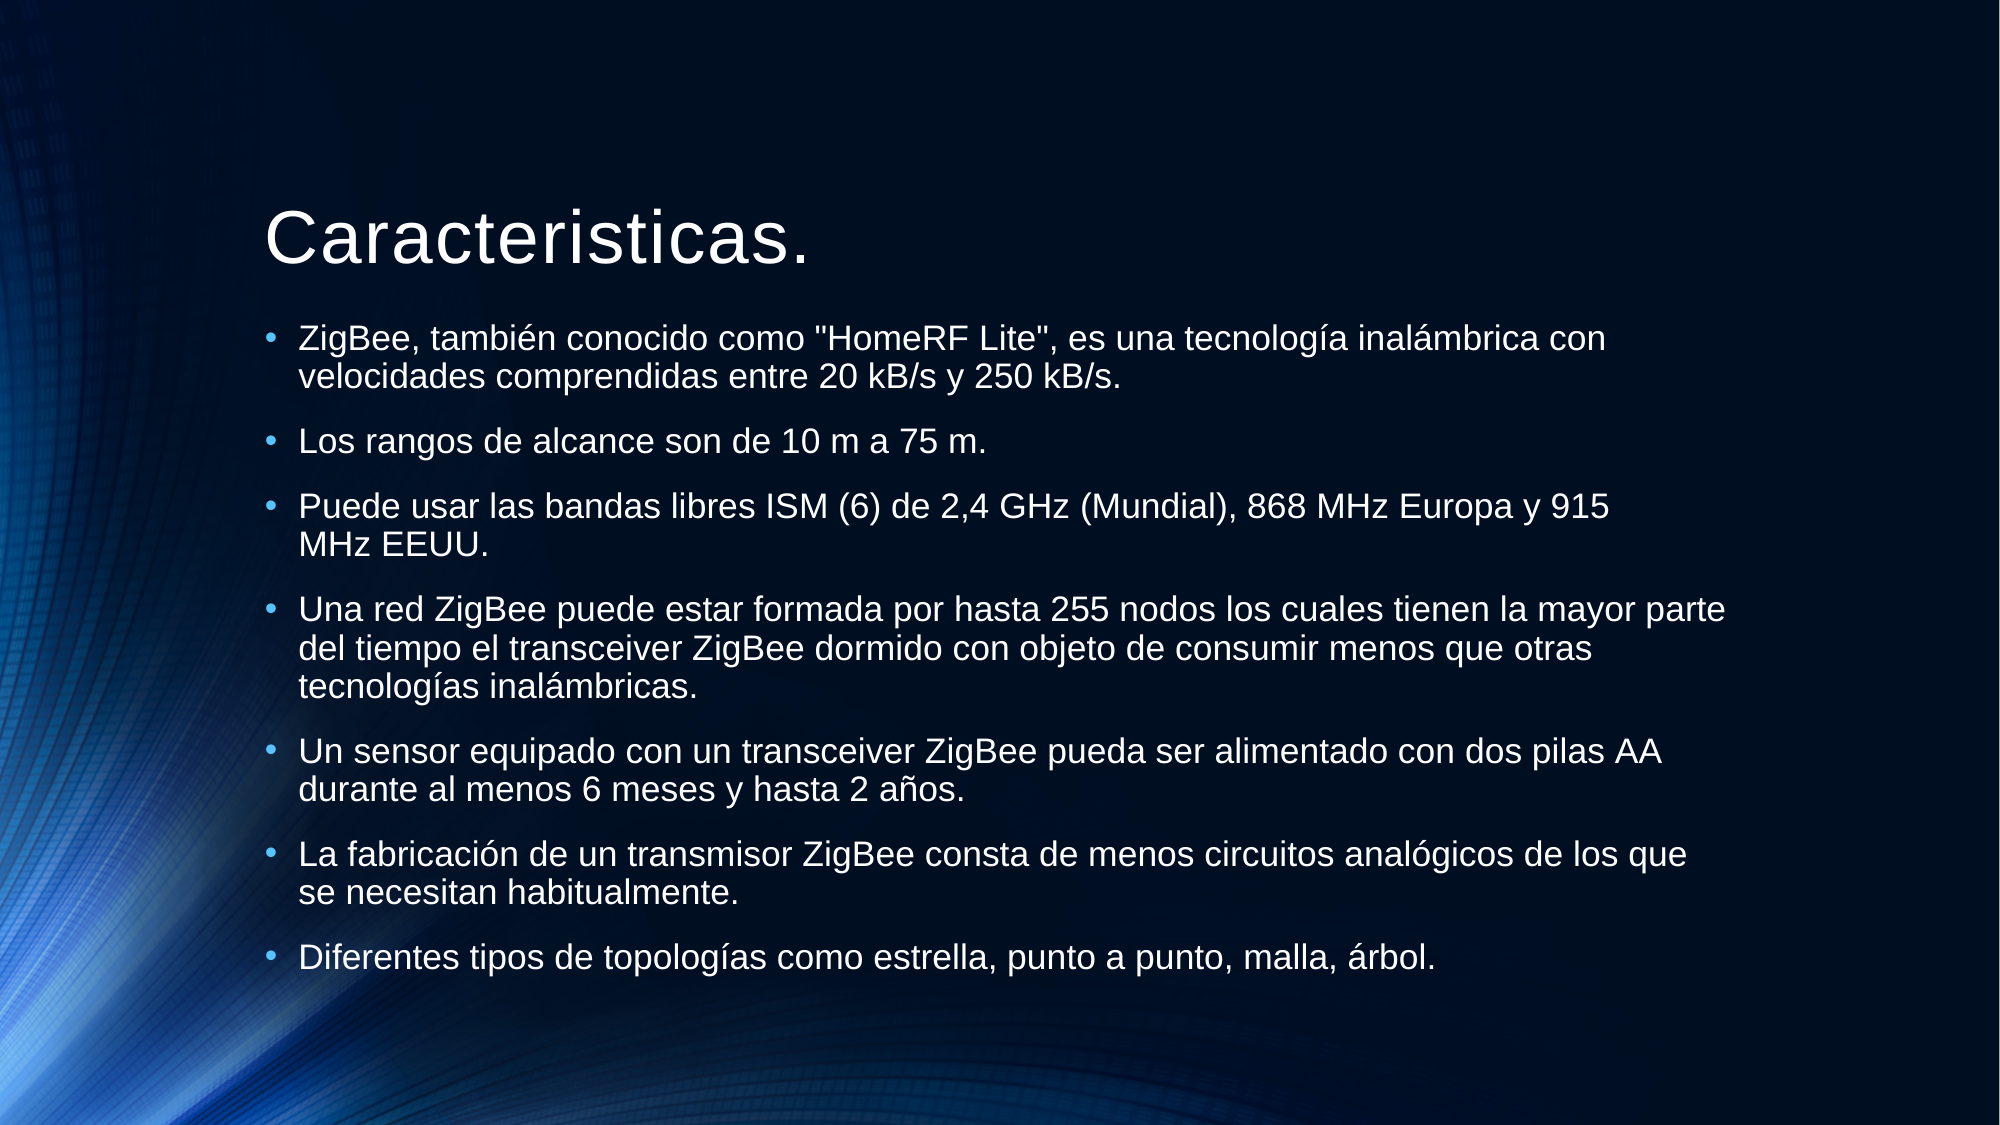

# Caracteristicas.
ZigBee, también conocido como "HomeRF Lite", es una tecnología inalámbrica con velocidades comprendidas entre 20 kB/s y 250 kB/s.
Los rangos de alcance son de 10 m a 75 m.
Puede usar las bandas libres ISM (6) de 2,4 GHz (Mundial), 868 MHz Europa y 915 MHz EEUU.
Una red ZigBee puede estar formada por hasta 255 nodos los cuales tienen la mayor parte del tiempo el transceiver ZigBee dormido con objeto de consumir menos que otras tecnologías inalámbricas.
Un sensor equipado con un transceiver ZigBee pueda ser alimentado con dos pilas AA durante al menos 6 meses y hasta 2 años.
La fabricación de un transmisor ZigBee consta de menos circuitos analógicos de los que se necesitan habitualmente.
Diferentes tipos de topologías como estrella, punto a punto, malla, árbol.